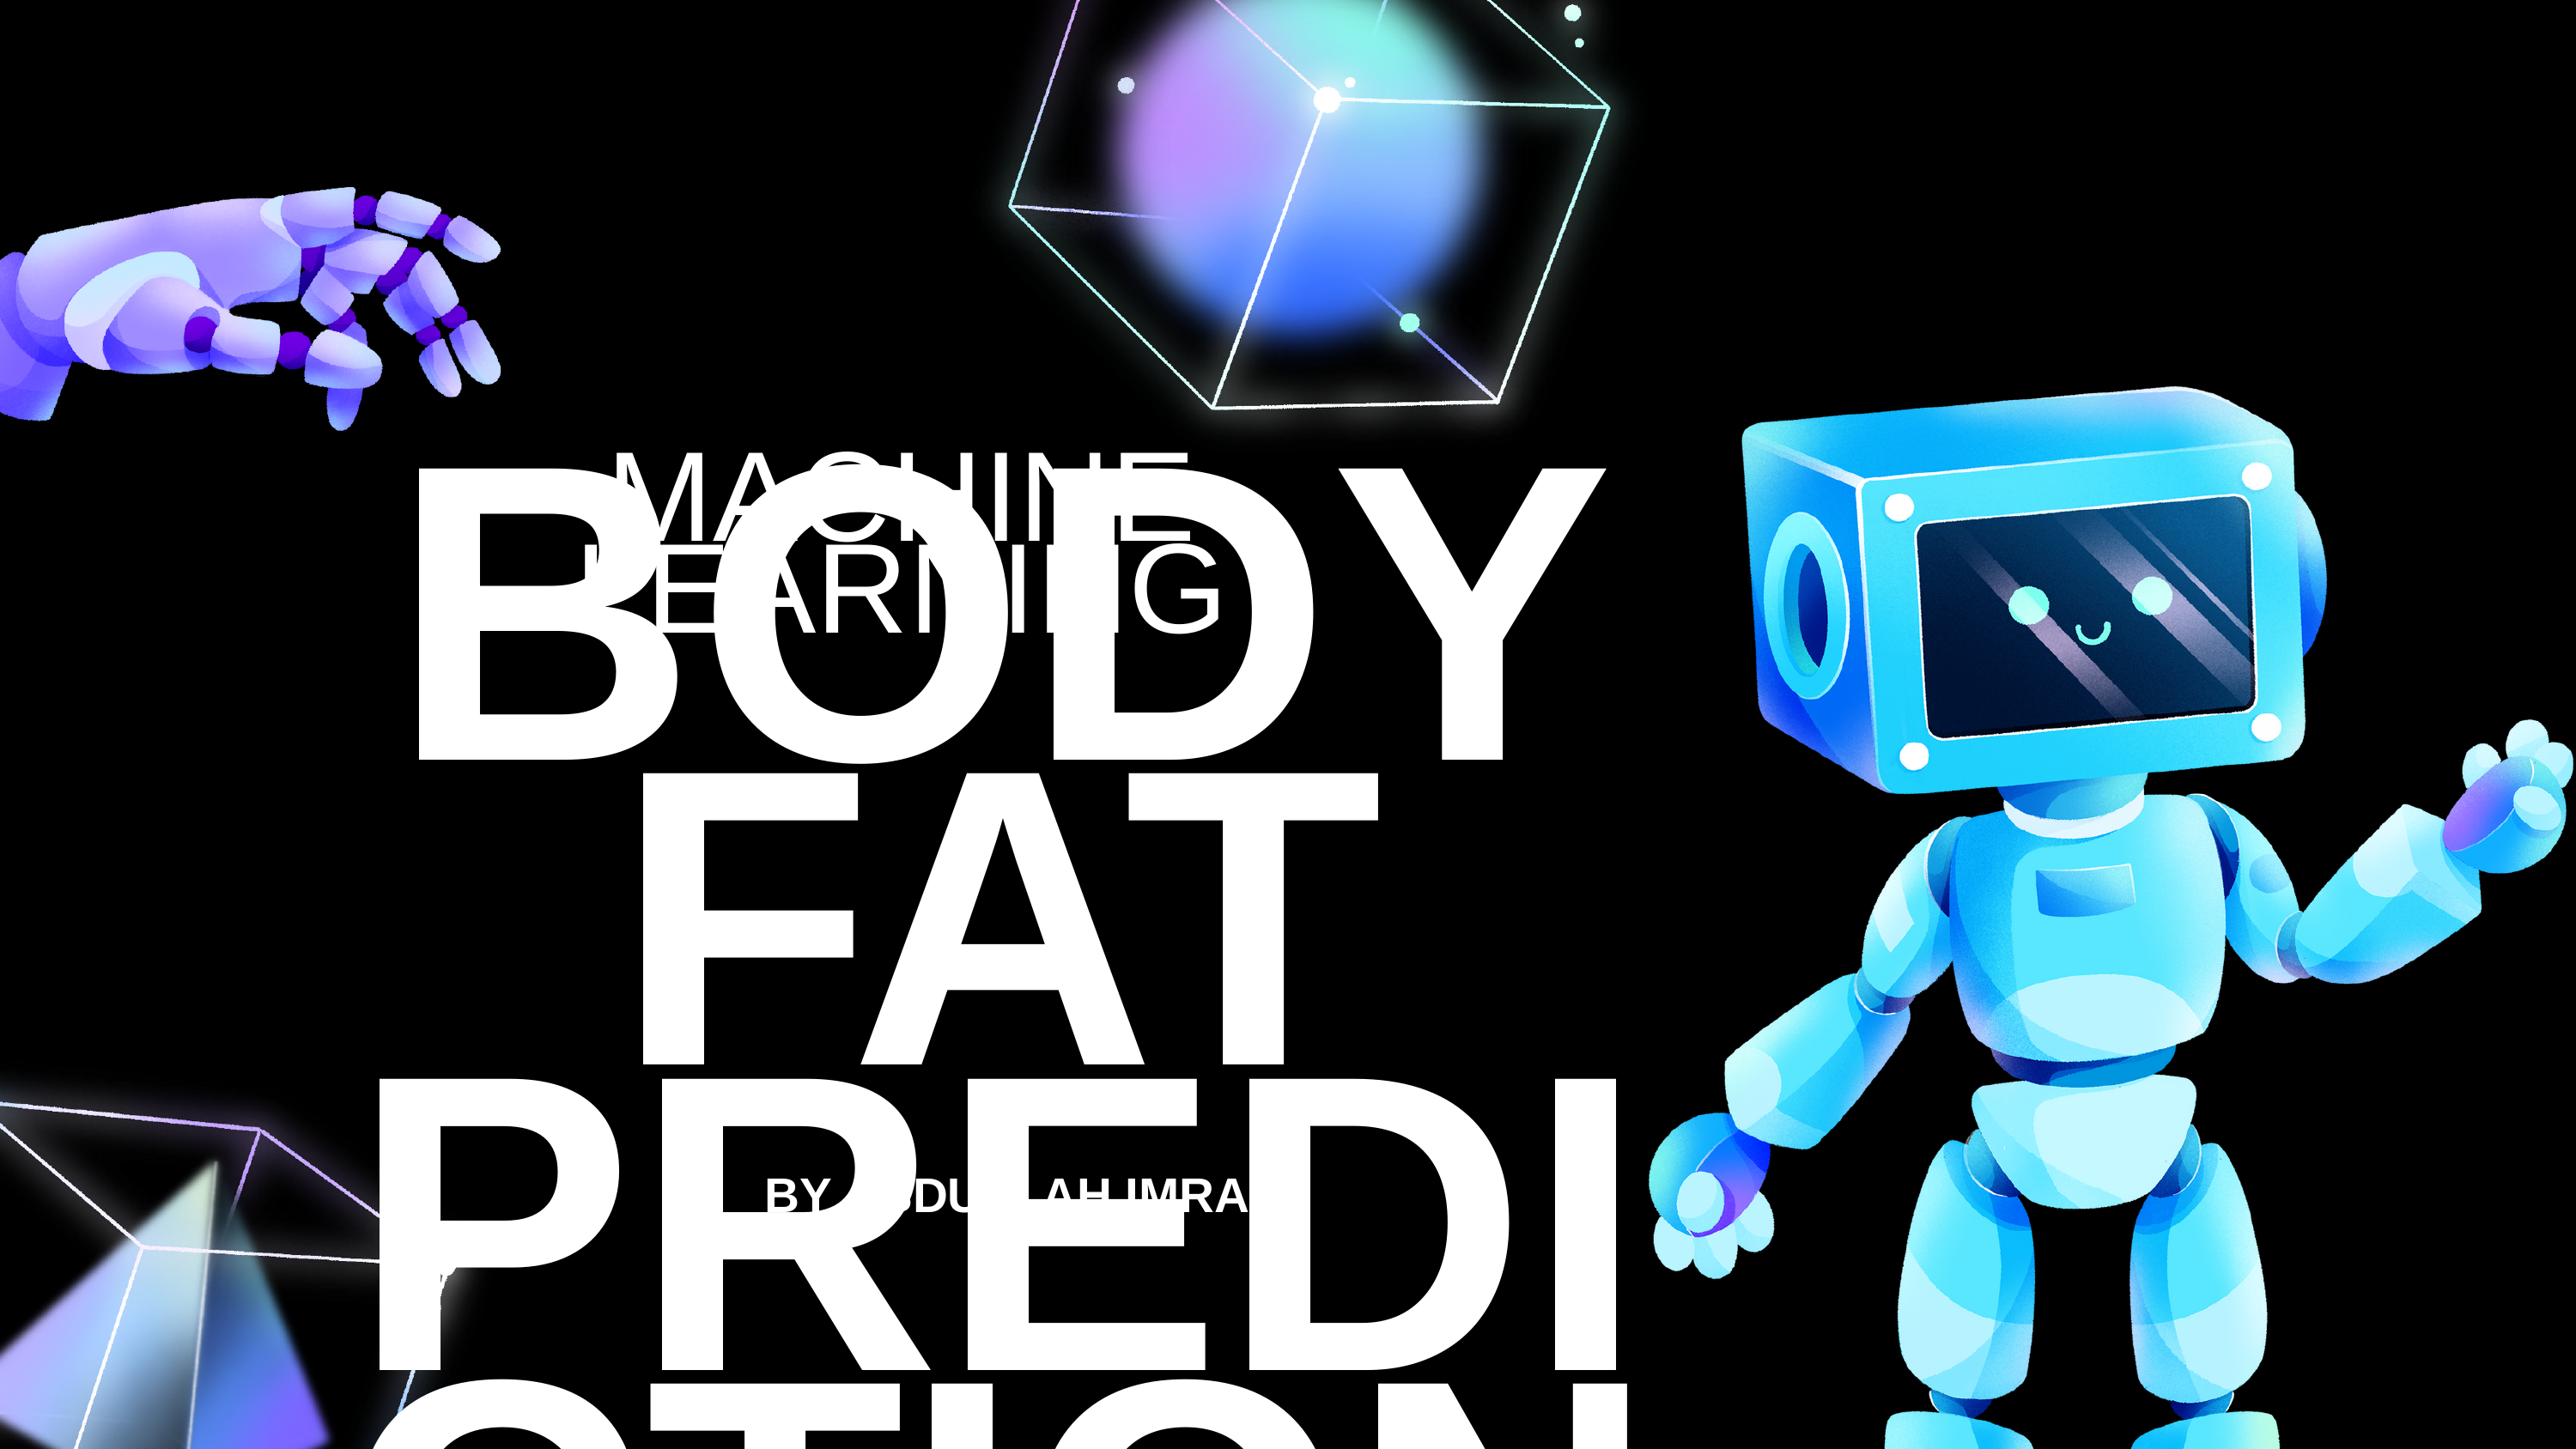

MACHINE LEARNING
BODY FAT PREDICTION

BY ABDULLAH IMRAN